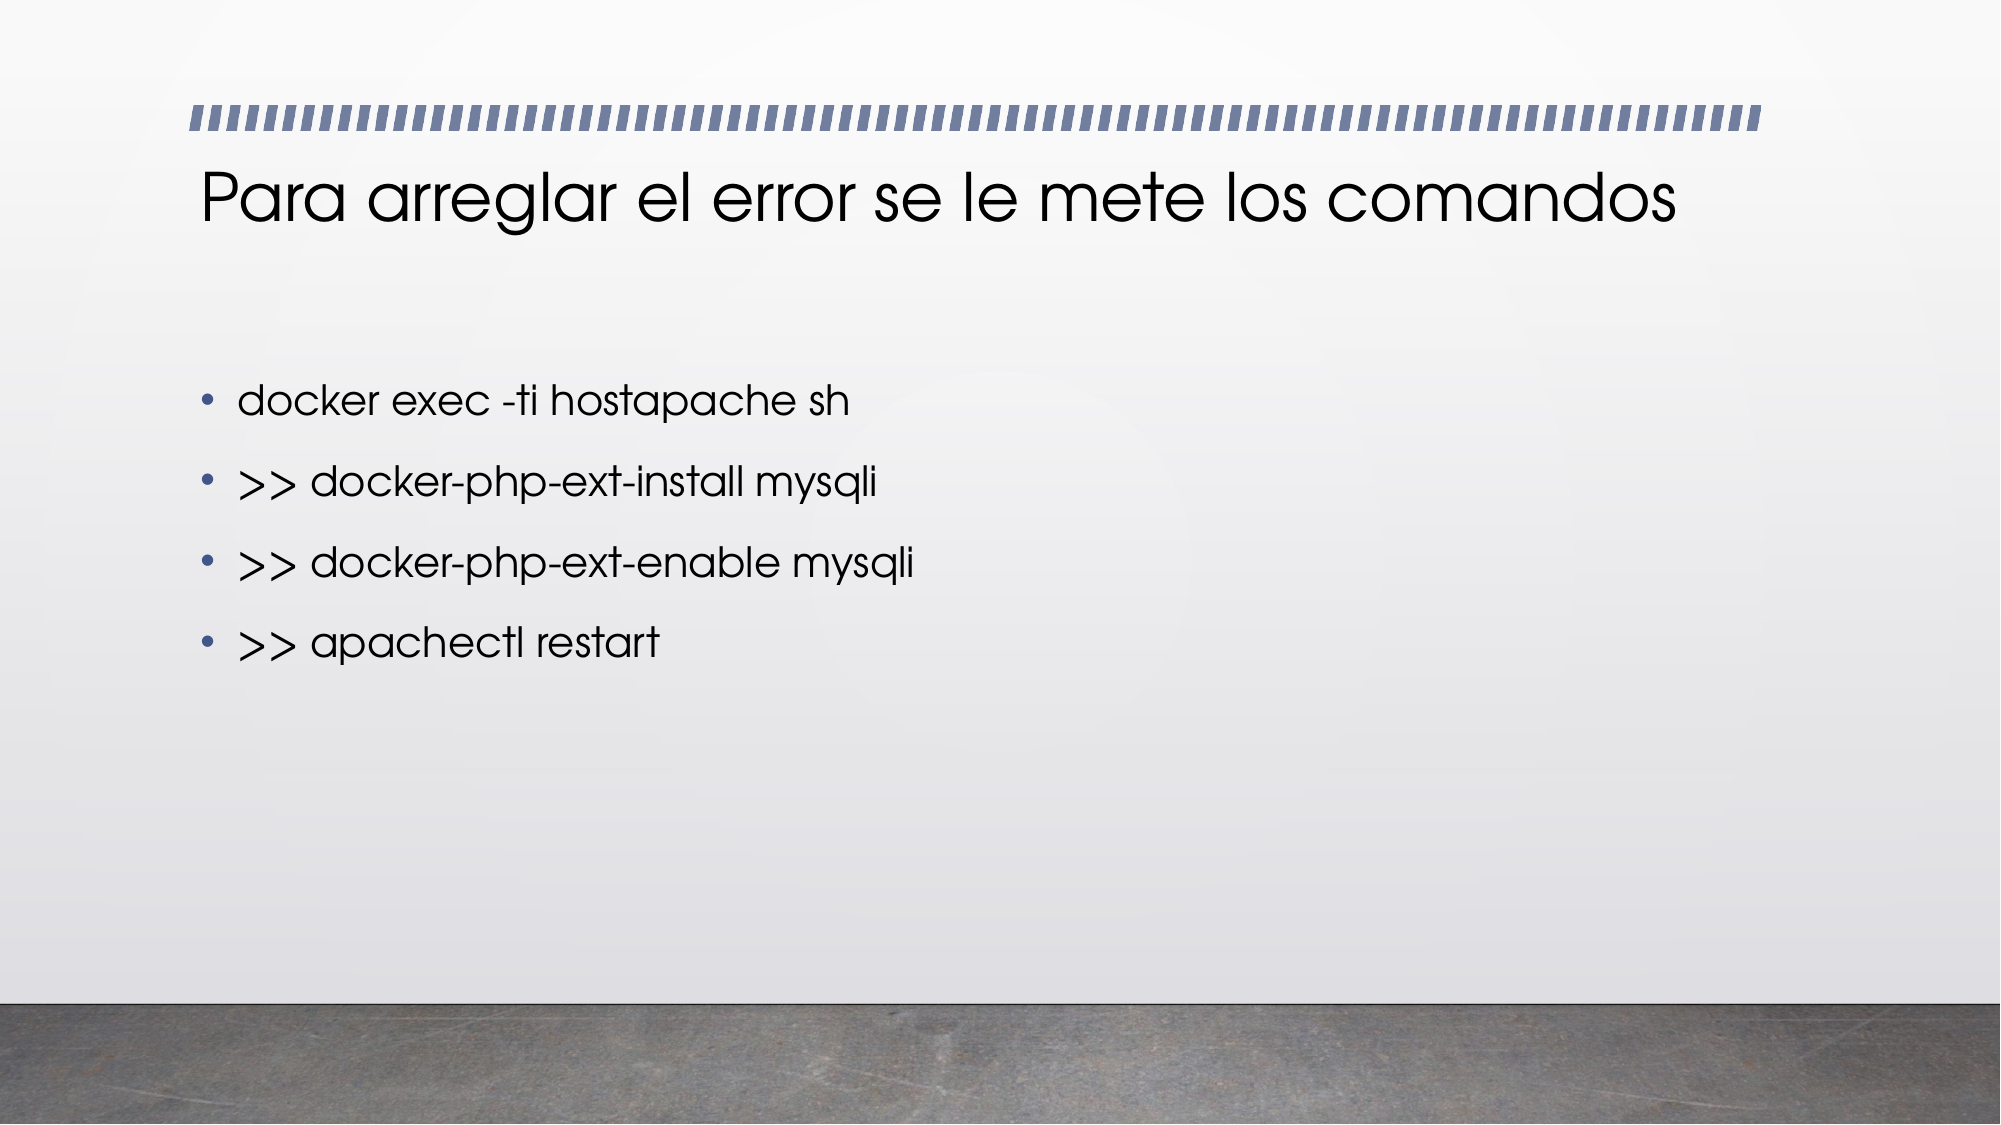

# Para arreglar el error se le mete los comandos
docker exec -ti hostapache sh
>> docker-php-ext-install mysqli
>> docker-php-ext-enable mysqli
>> apachectl restart